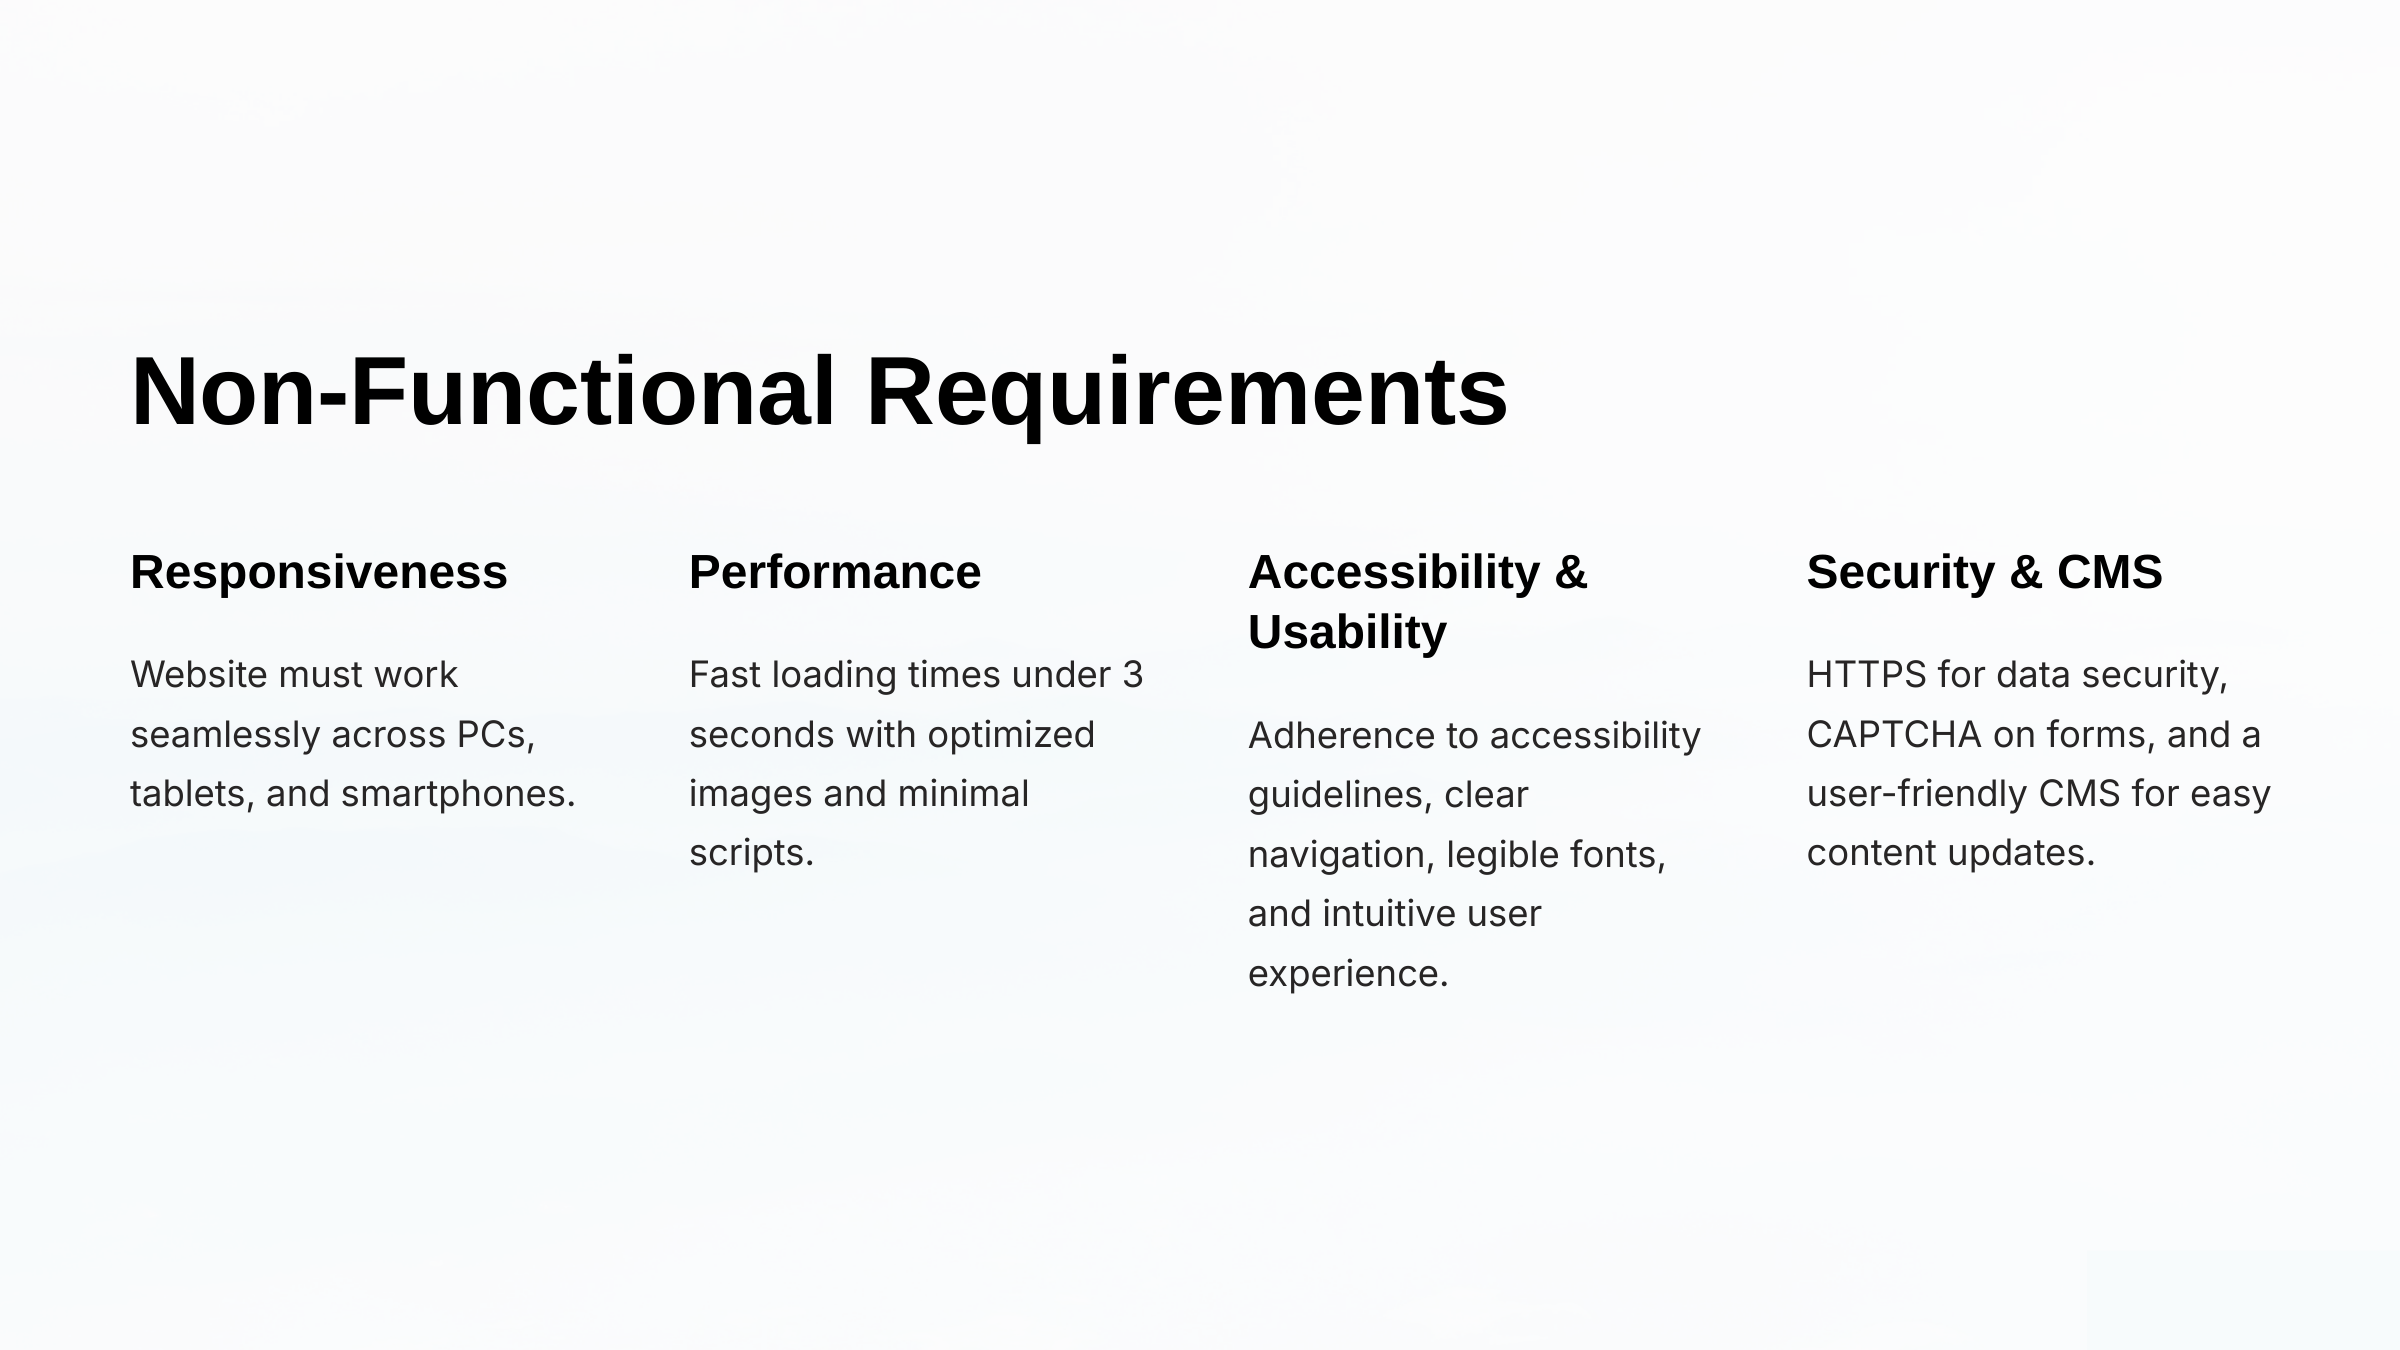

Non-Functional Requirements
Responsiveness
Performance
Accessibility & Usability
Security & CMS
Website must work seamlessly across PCs, tablets, and smartphones.
Fast loading times under 3 seconds with optimized images and minimal scripts.
HTTPS for data security, CAPTCHA on forms, and a user-friendly CMS for easy content updates.
Adherence to accessibility guidelines, clear navigation, legible fonts, and intuitive user experience.